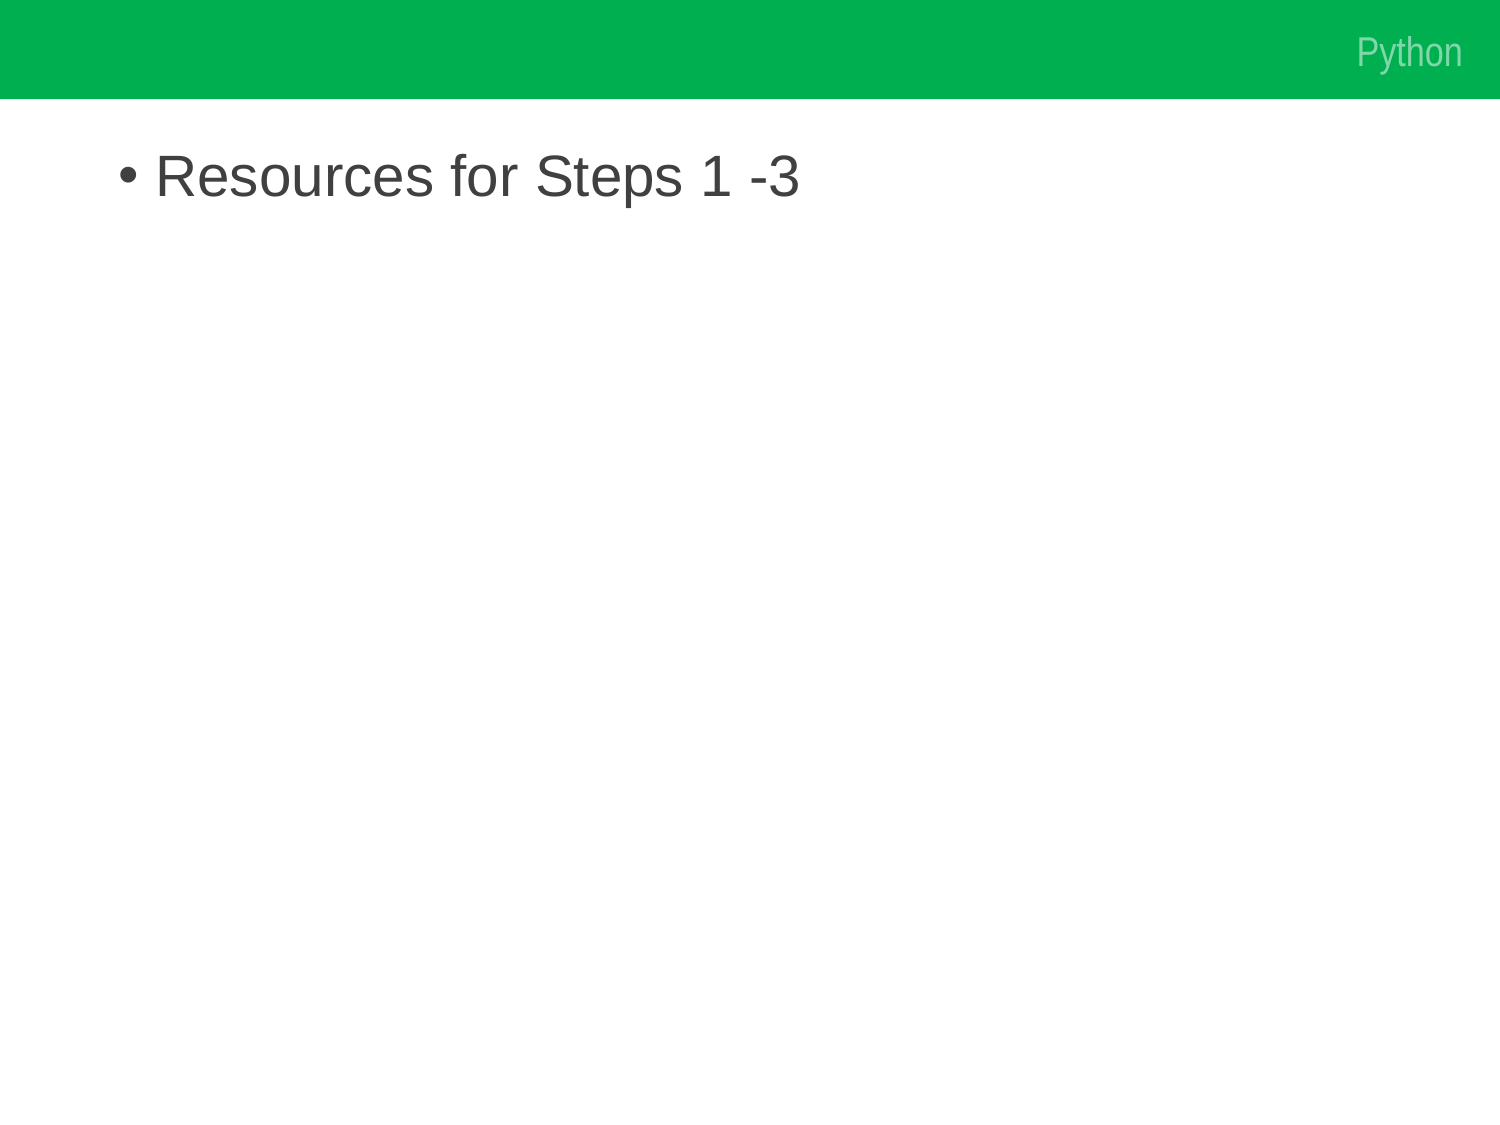

#
43
Resources for Steps 1 -3